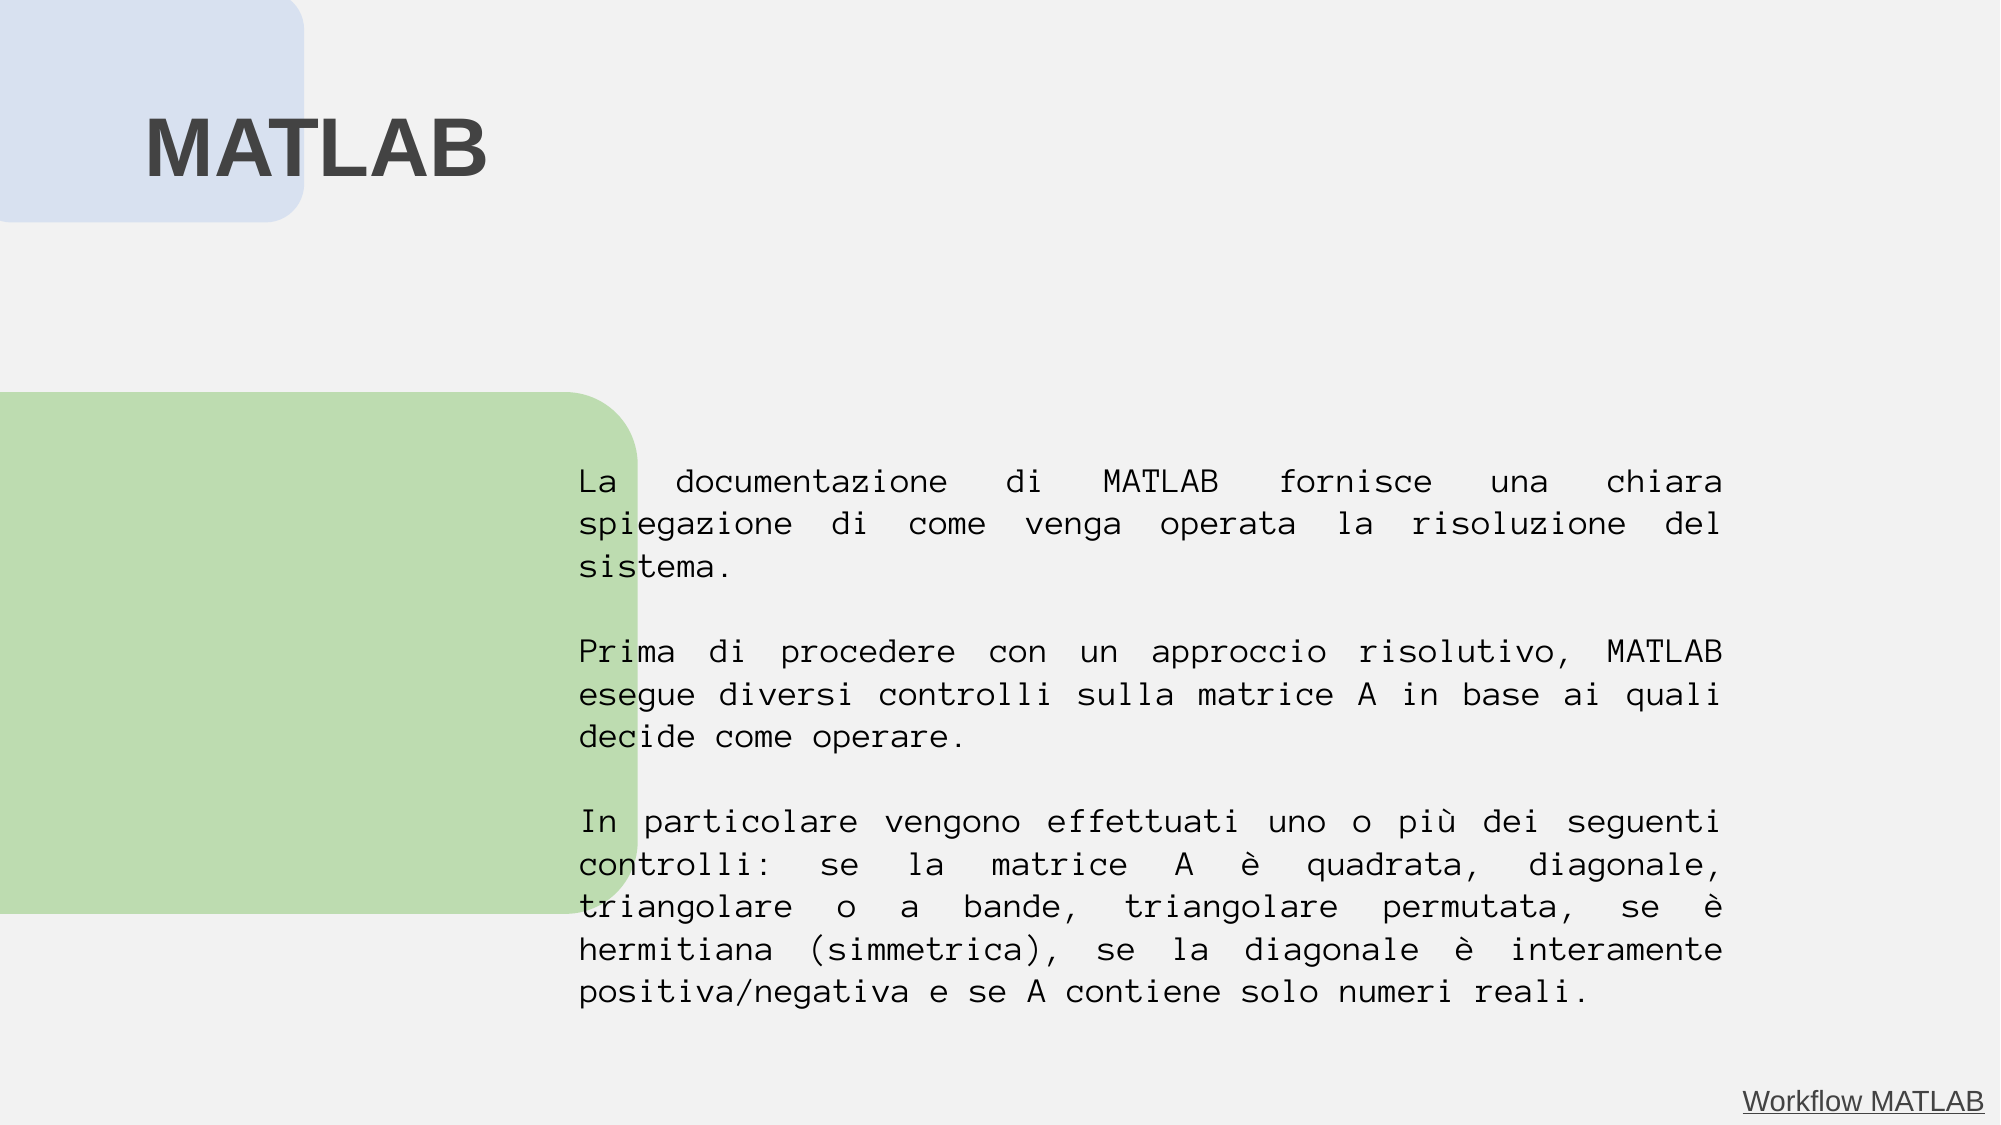

# MATLAB

La documentazione di MATLAB fornisce una chiara spiegazione di come venga operata la risoluzione del sistema.

Prima di procedere con un approccio risolutivo, MATLAB esegue diversi controlli sulla matrice A in base ai quali decide come operare.

In particolare vengono effettuati uno o più dei seguenti controlli: se la matrice A è quadrata, diagonale, triangolare o a bande, triangolare permutata, se è hermitiana (simmetrica), se la diagonale è interamente positiva/negativa e se A contiene solo numeri reali.

Workflow MATLAB